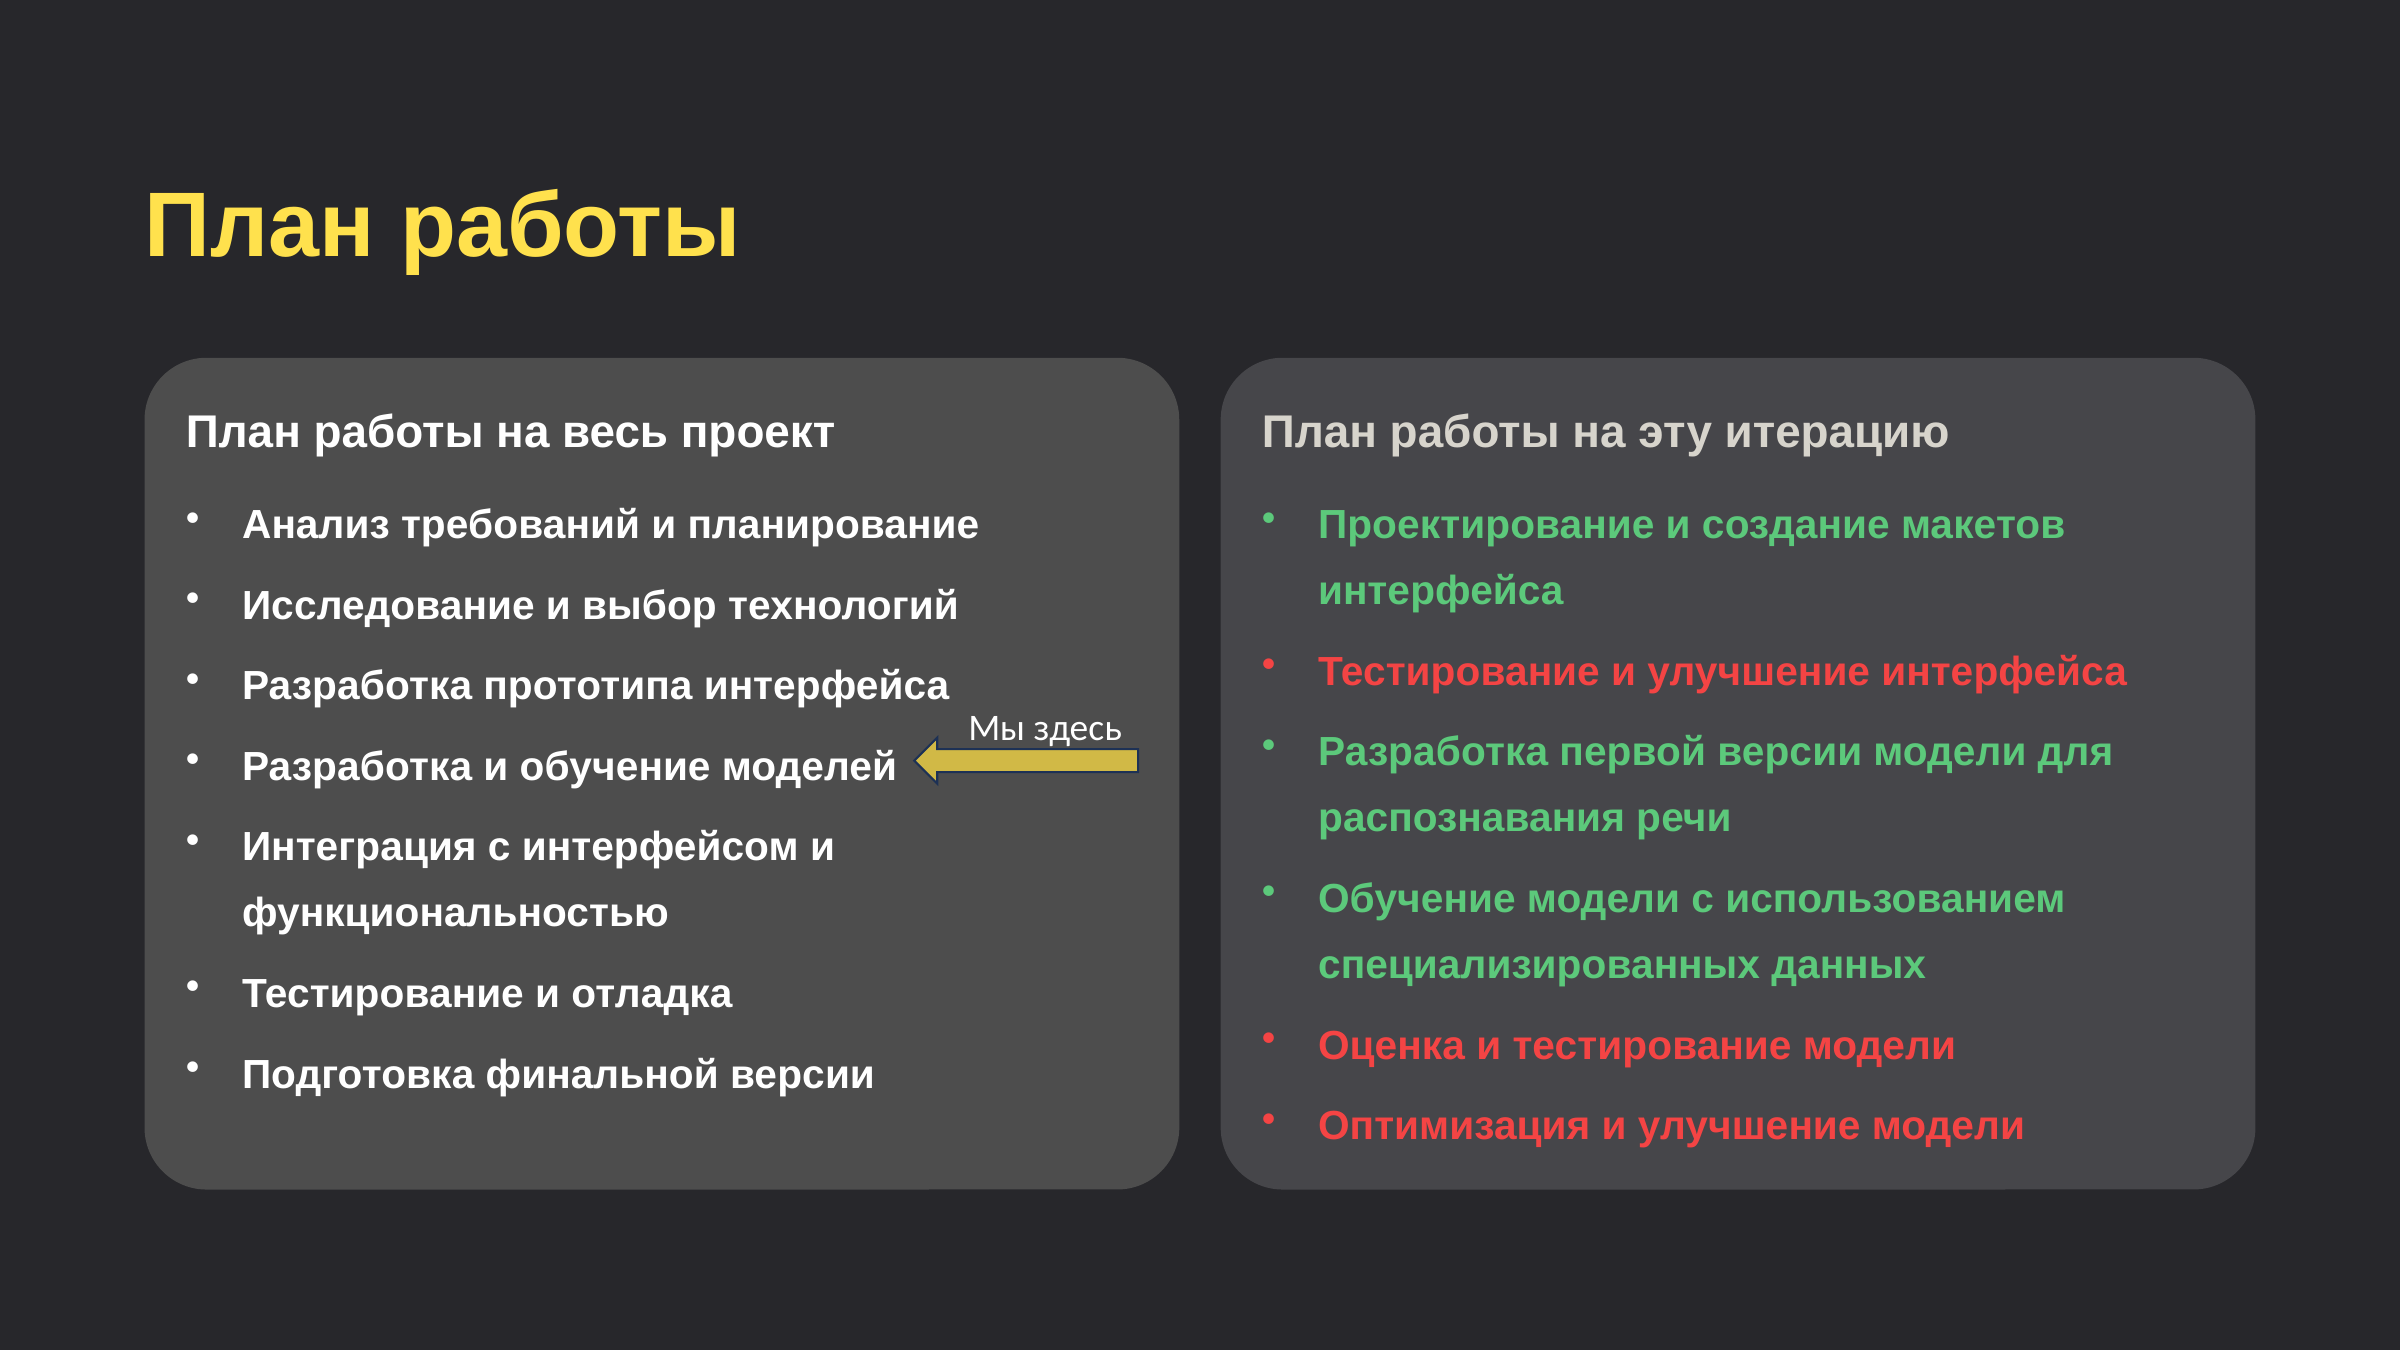

План работы

План работы на весь проект
План работы на эту итерацию
Анализ требований и планирование
Проектирование и создание макетов интерфейса
Исследование и выбор технологий
Тестирование и улучшение интерфейса
Разработка прототипа интерфейса
Мы здесь
Разработка первой версии модели для распознавания речи
Разработка и обучение моделей

Интеграция с интерфейсом и функциональностью
Обучение модели с использованием специализированных данных
Тестирование и отладка
Оценка и тестирование модели
Подготовка финальной версии
Оптимизация и улучшение модели